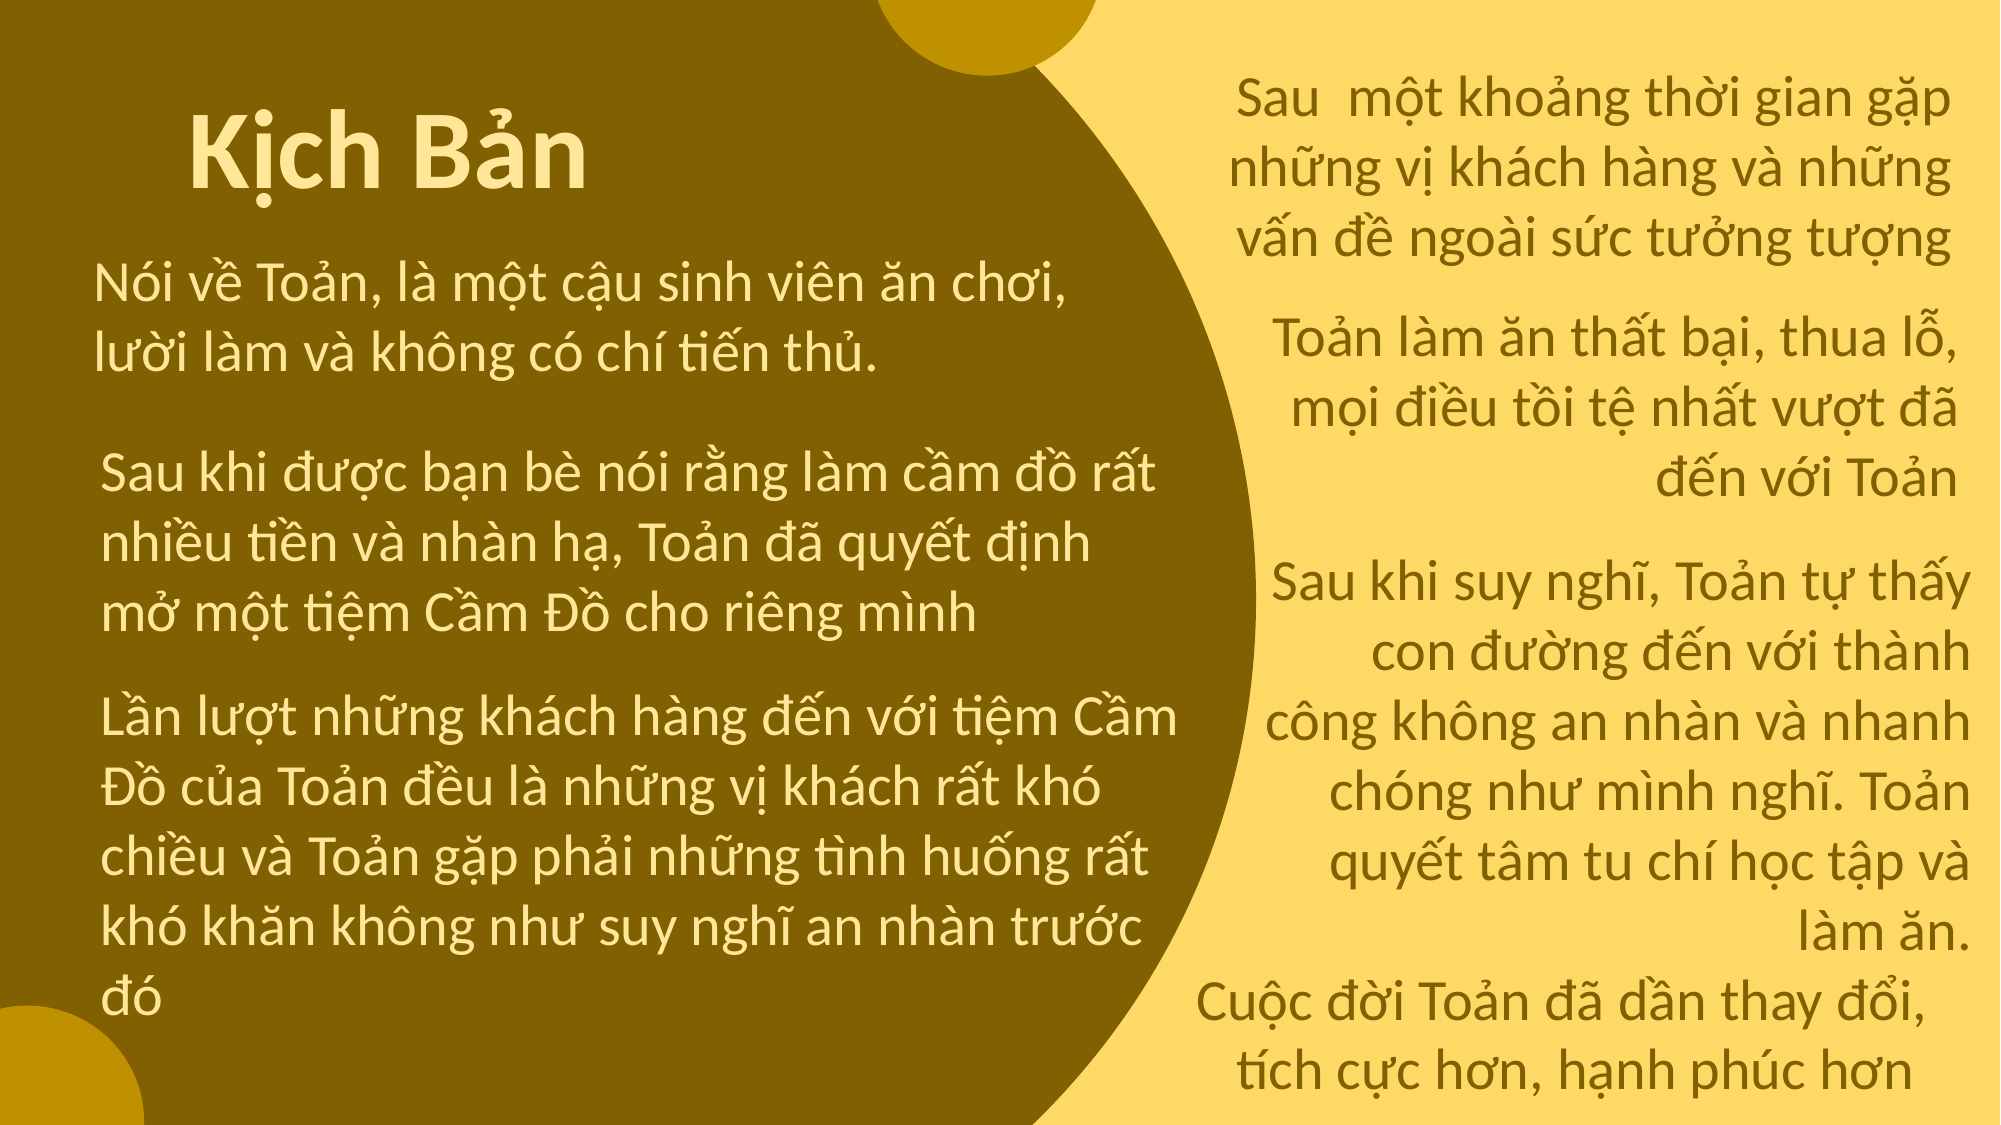

NỘI DUNG 1
Sau  một khoảng thời gian gặp những vị khách hàng và những vấn đề ngoài sức tưởng tượng
Kịch Bản
Nội dung 3
Nói về Toản, là một cậu sinh viên ăn chơi, lười làm và không có chí tiến thủ.
Toản làm ăn thất bại, thua lỗ, mọi điều tồi tệ nhất vượt đã đến với Toản
Ghi chú nội dung 3

Sau khi được bạn bè nói rằng làm cầm đồ rất nhiều tiền và nhàn hạ, Toản đã quyết định mở một tiệm Cầm Đồ cho riêng mình

Sau khi suy nghĩ, Toản tự thấy con đường đến với thành công không an nhàn và nhanh chóng như mình nghĩ. Toản quyết tâm tu chí học tập và làm ăn.

Lần lượt những khách hàng đến với tiệm Cầm Đồ của Toản đều là những vị khách rất khó chiều và Toản gặp phải những tình huống rất khó khăn không như suy nghĩ an nhàn trước đó
Cuộc đời Toản đã dần thay đổi, tích cực hơn, hạnh phúc hơn